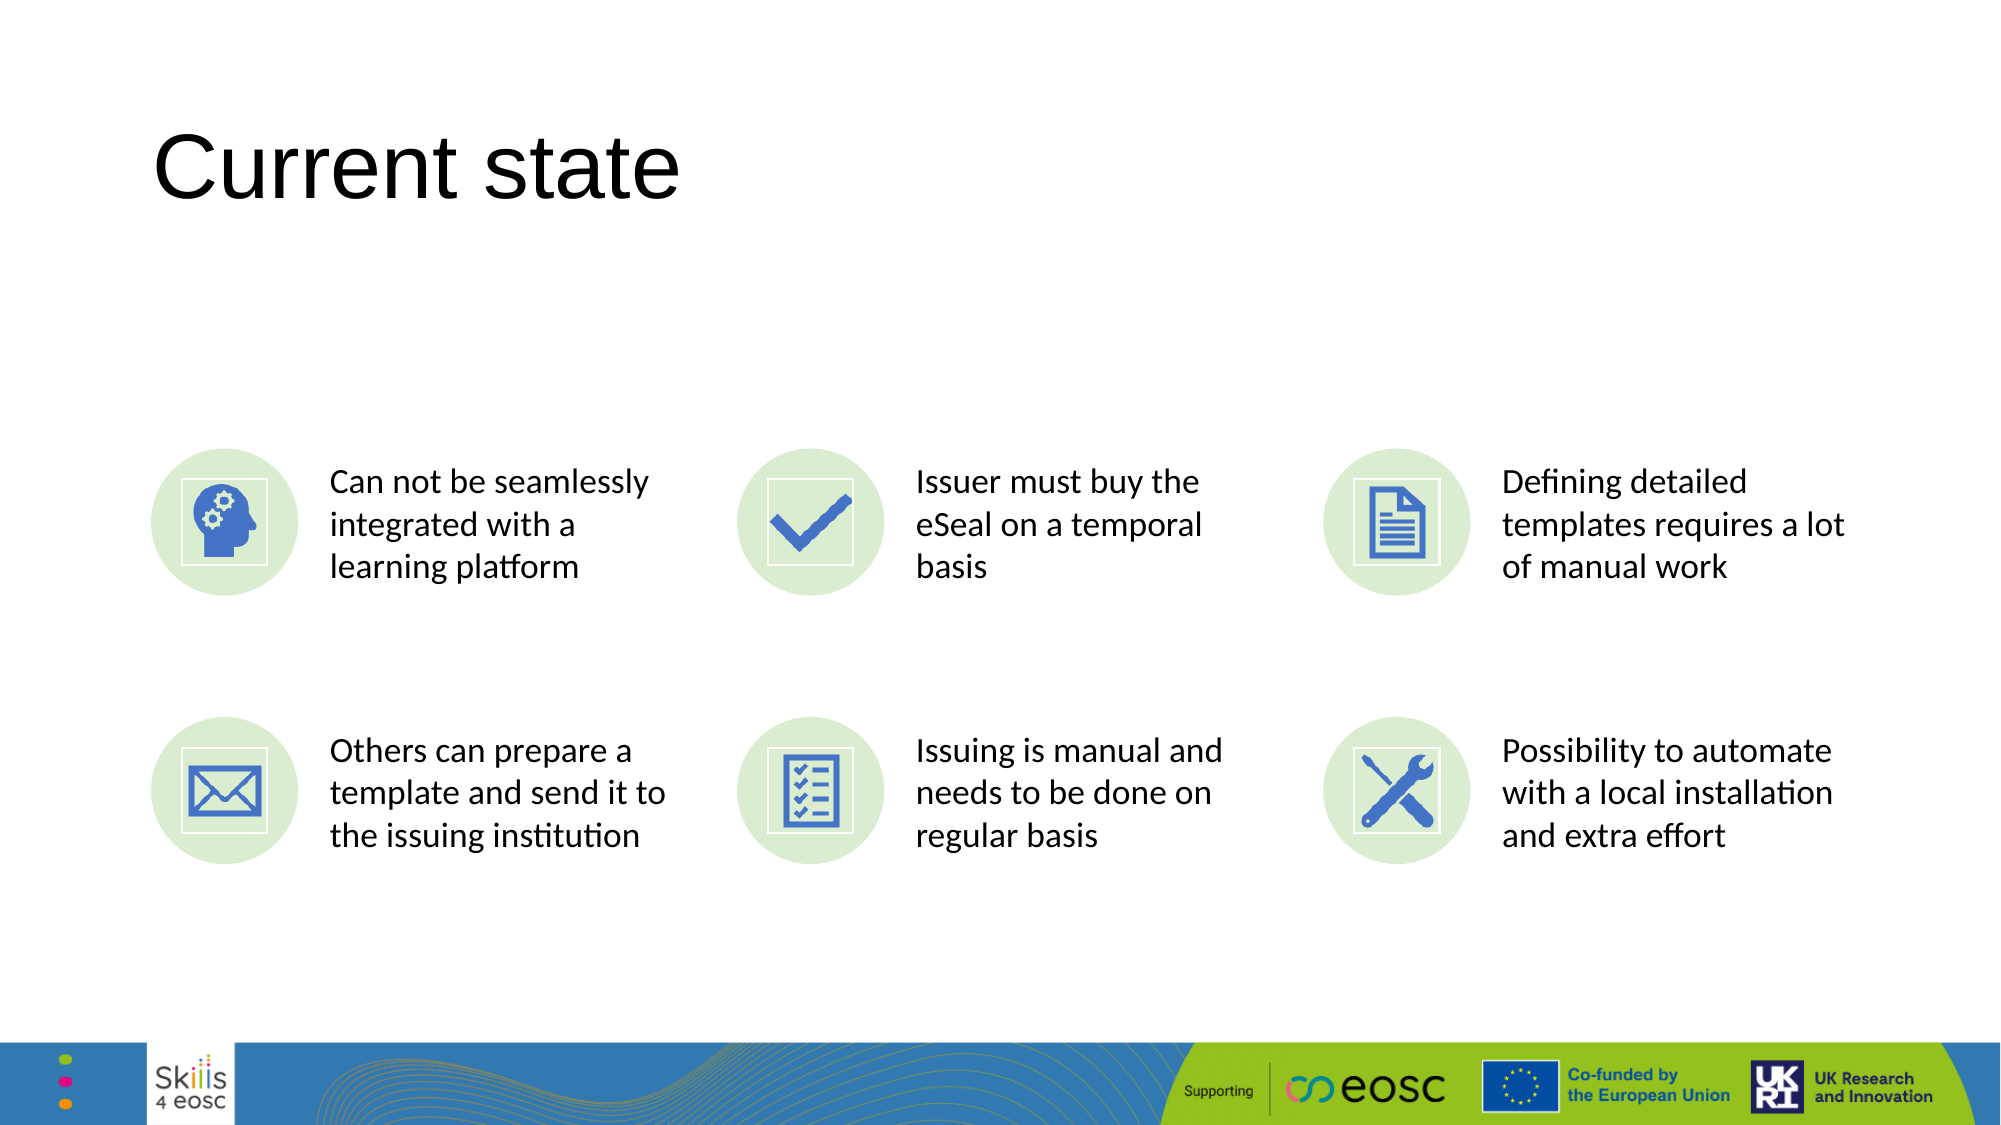

# Current state
Can not be seamlessly integrated with a learning platform
Issuer must buy the eSeal on a temporal basis
Defining detailed templates requires a lot of manual work
Others can prepare a template and send it to the issuing institution
Issuing is manual and needs to be done on regular basis
Possibility to automate with a local installation and extra effort